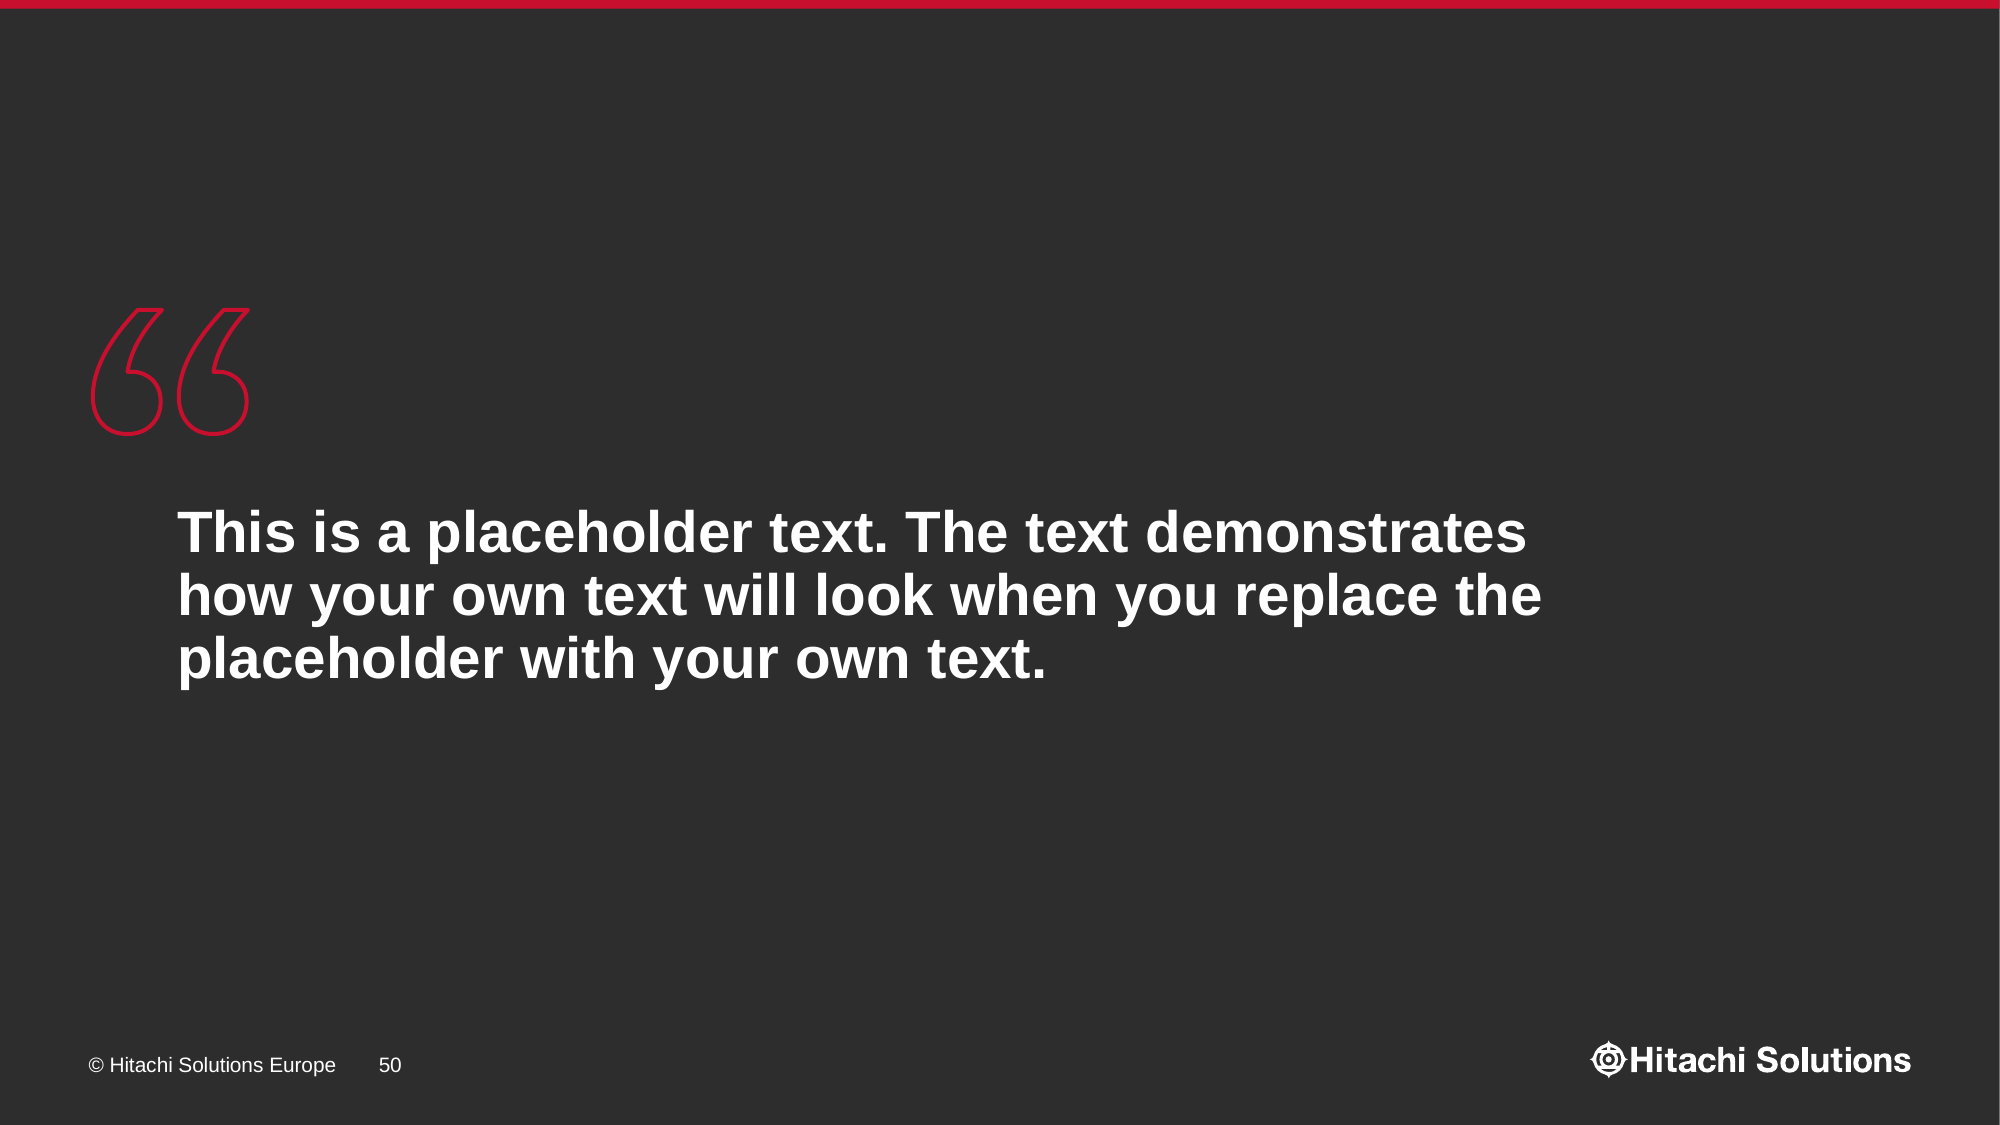

This is a placeholder text. The text demonstrates
how your own text will look when you replace the
placeholder with your own text.

© Hitachi Solutions Europe
50